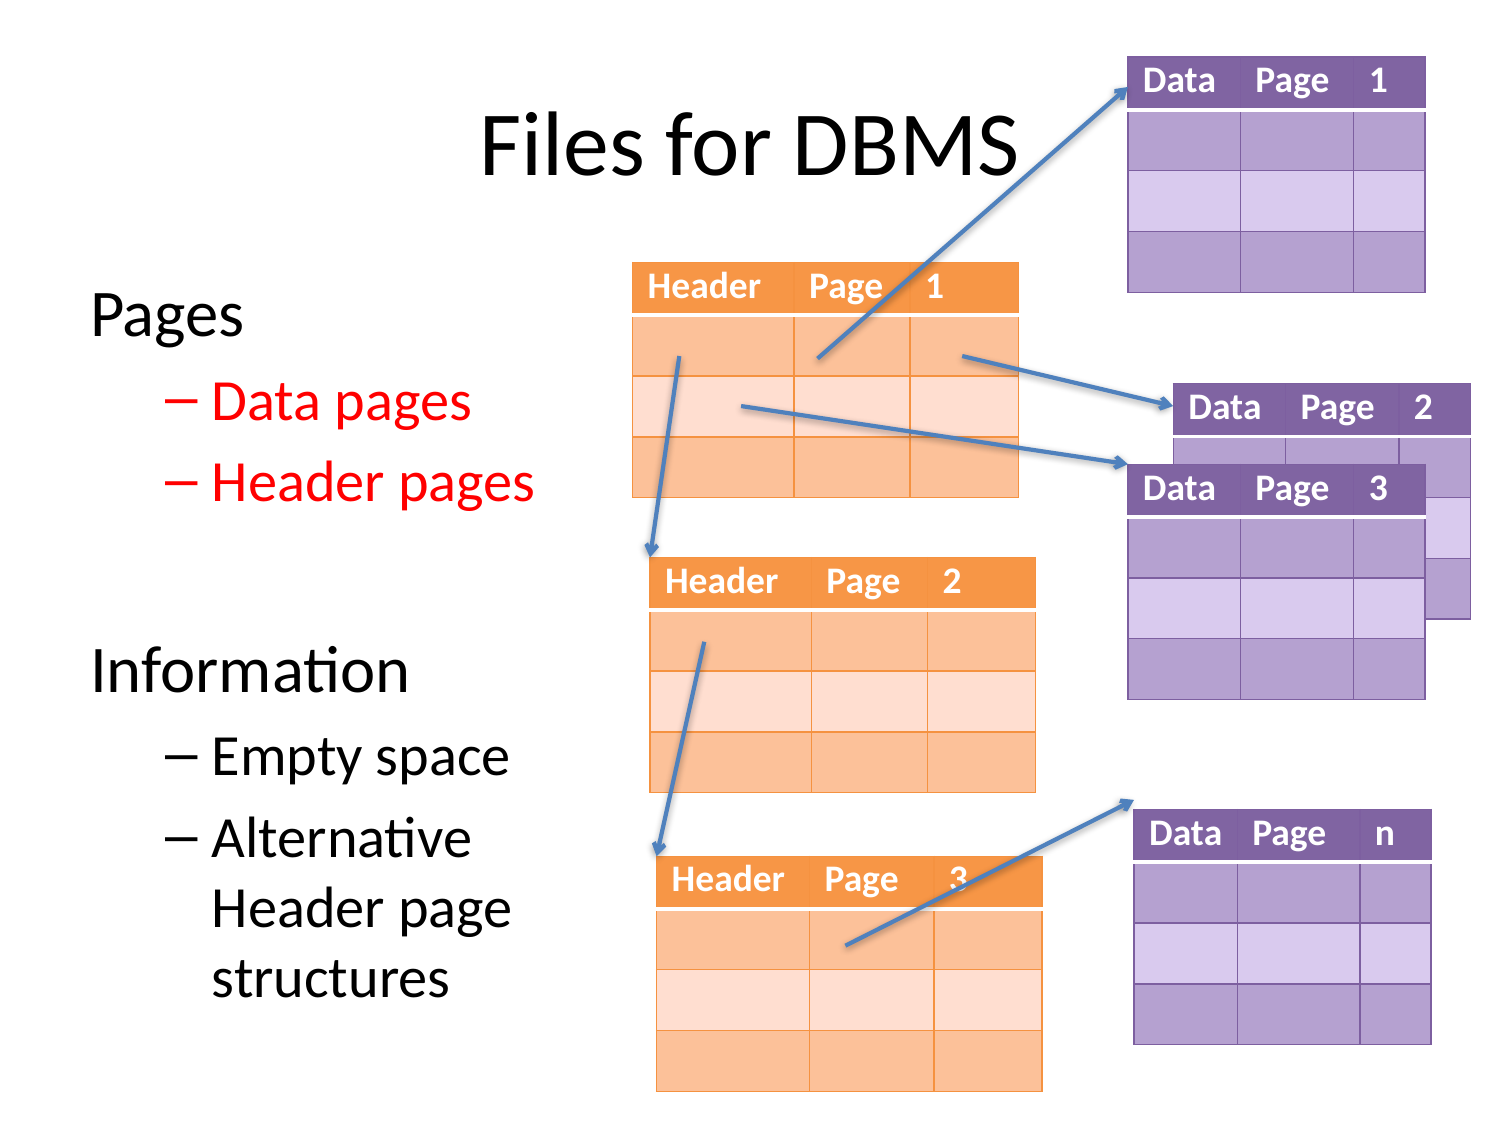

# Files for DBMS
| Data | Page | 1 |
| --- | --- | --- |
|  |  |  |
|  |  |  |
|  |  |  |
Pages
Data pages
Header pages

Information
Empty space
Alternative Header page structures

| Header | Page | 1 |
| --- | --- | --- |
|  |  |  |
|  |  |  |
|  |  |  |
| Data | Page | 2 |
| --- | --- | --- |
|  |  |  |
|  |  |  |
|  |  |  |
| Data | Page | 3 |
| --- | --- | --- |
|  |  |  |
|  |  |  |
|  |  |  |
| Header | Page | 2 |
| --- | --- | --- |
|  |  |  |
|  |  |  |
|  |  |  |
| Data | Page | n |
| --- | --- | --- |
|  |  |  |
|  |  |  |
|  |  |  |
| Header | Page | 3 |
| --- | --- | --- |
|  |  |  |
|  |  |  |
|  |  |  |